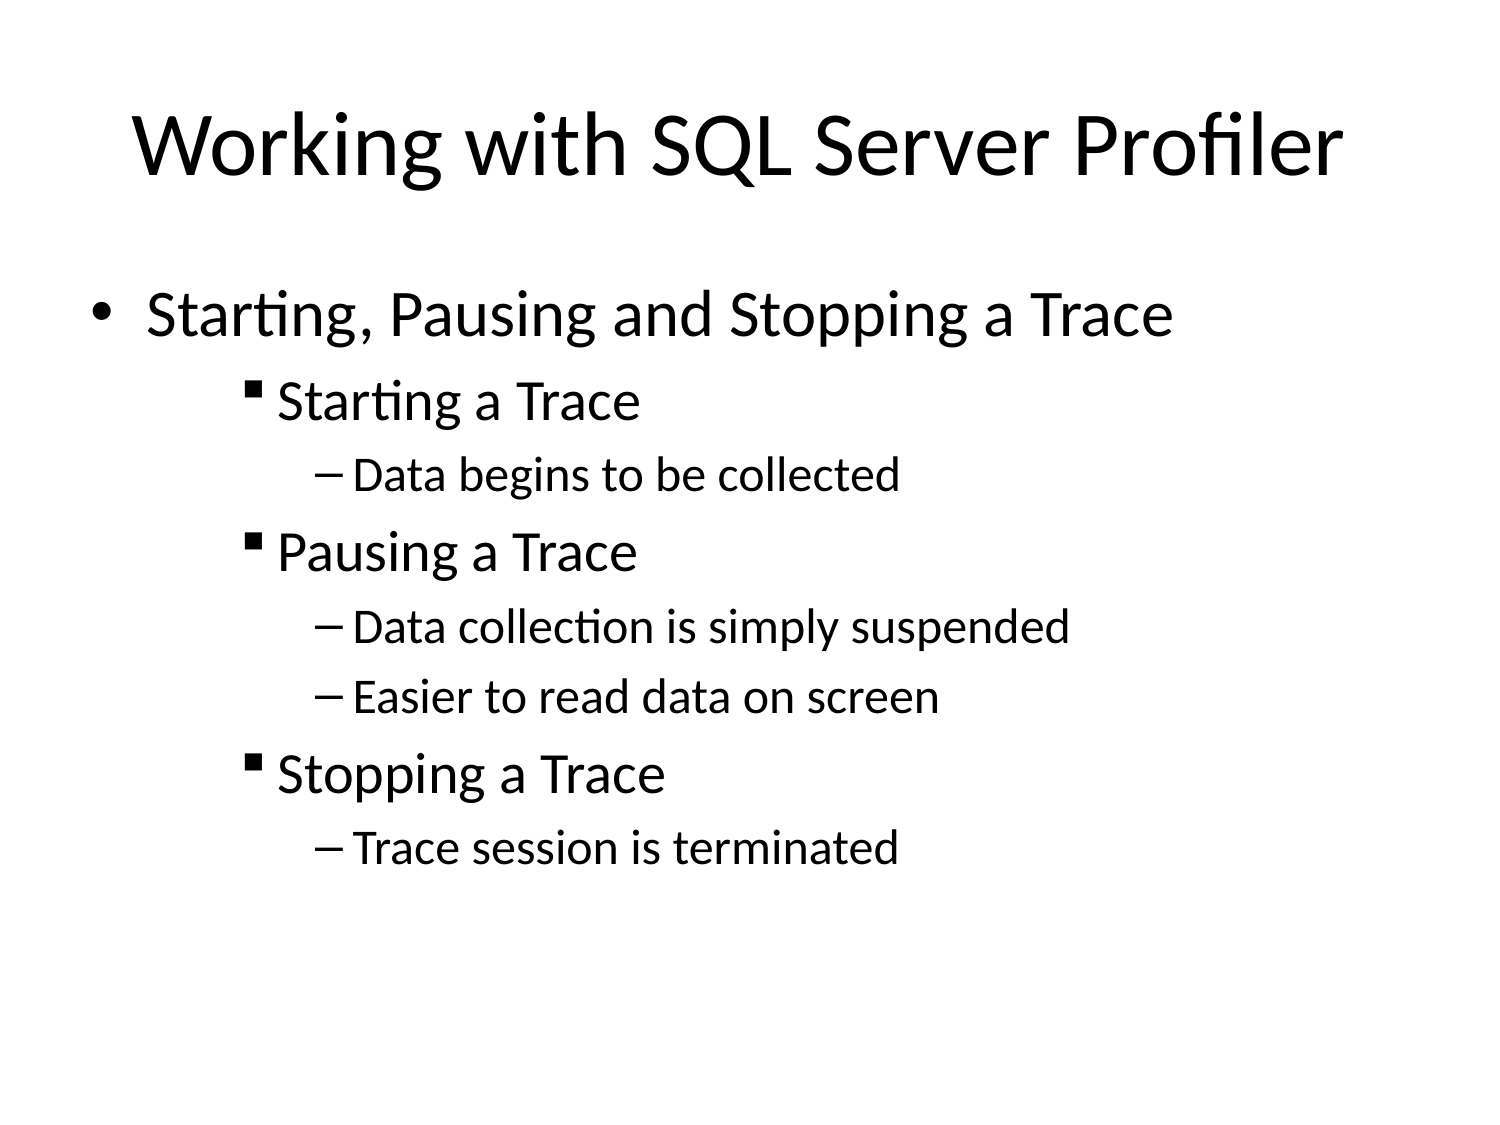

# Working with SQL Server Profiler
Starting, Pausing and Stopping a Trace
Starting a Trace
Data begins to be collected
Pausing a Trace
Data collection is simply suspended
Easier to read data on screen
Stopping a Trace
Trace session is terminated